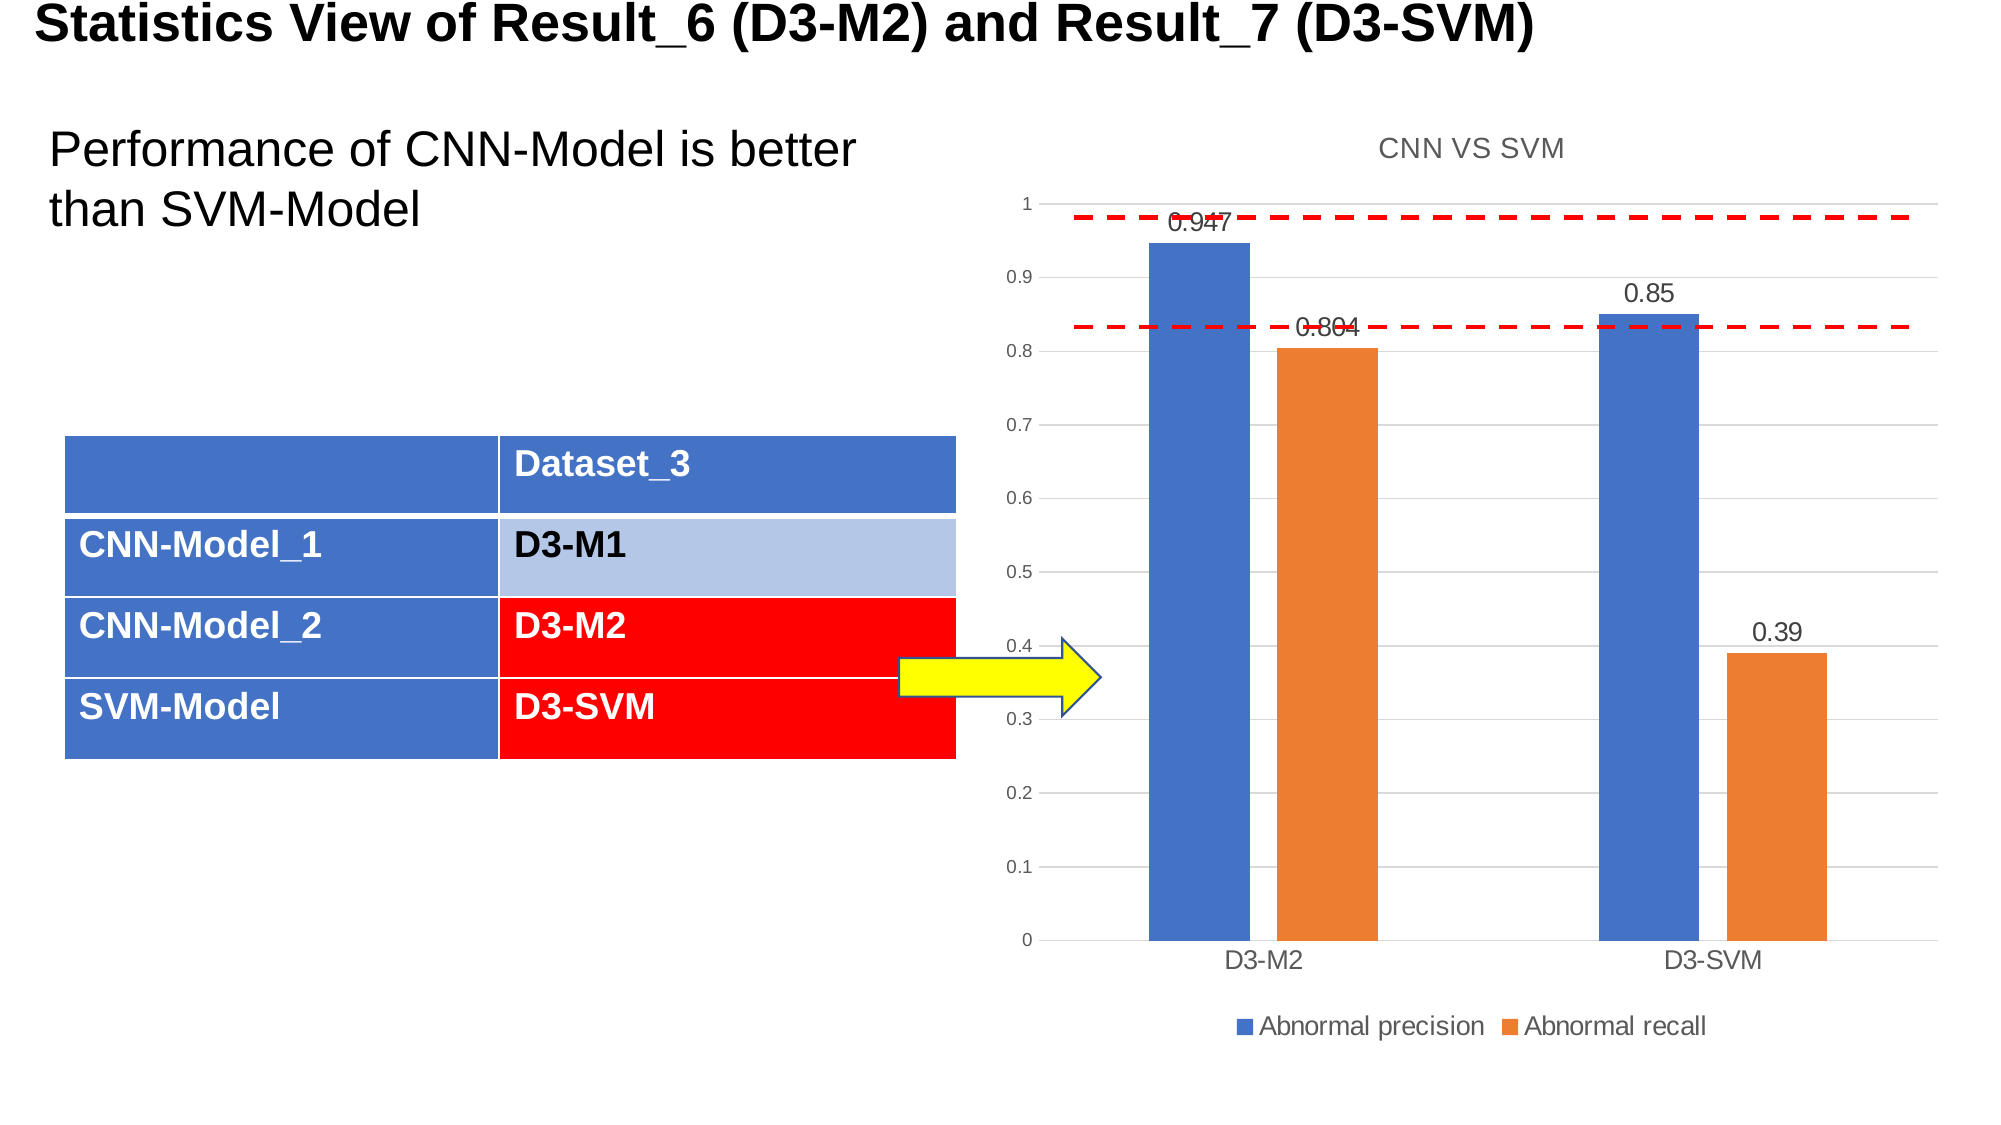

Statistics View of Result_6 (D3-M2) and Result_7 (D3-SVM)

### Chart: CNN VS SVM

| Category | Abnormal precision | Abnormal recall |
|---|---|---|
| D3-M2 | 0.947 | 0.804 |
| D3-SVM | 0.85 | 0.39 |
Performance of CNN-Model is better than SVM-Model
|  | Dataset\_3 |
| --- | --- |
| CNN-Model\_1 | D3-M1 |
| CNN-Model\_2 | D3-M2 |
| SVM-Model | D3-SVM |